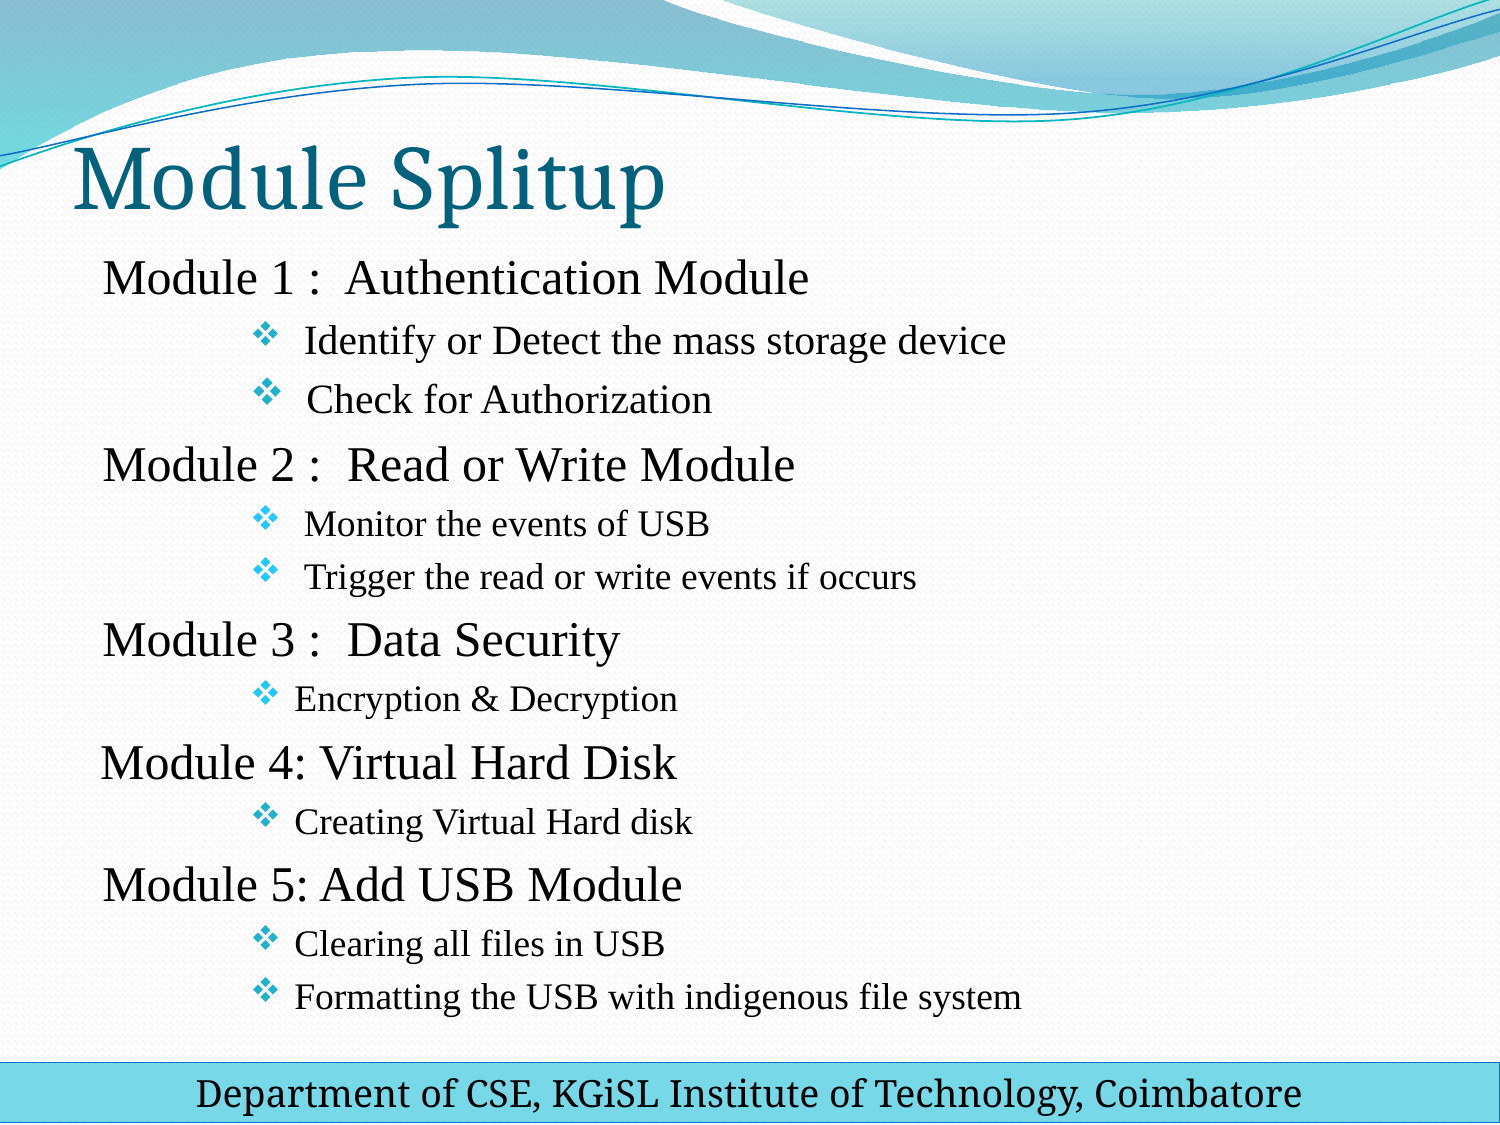

# Module Splitup
 Module 1 :  Authentication Module
  Identify or Detect the mass storage device
  Check for Authorization
 Module 2 :  Read or Write Module
  Monitor the events of USB
  Trigger the read or write events if occurs
 Module 3 :  Data Security
 Encryption & Decryption
Module 4: Virtual Hard Disk
 Creating Virtual Hard disk
 Module 5: Add USB Module
 Clearing all files in USB
 Formatting the USB with indigenous file system

Department of CSE, KGiSL Institute of Technology, Coimbatore